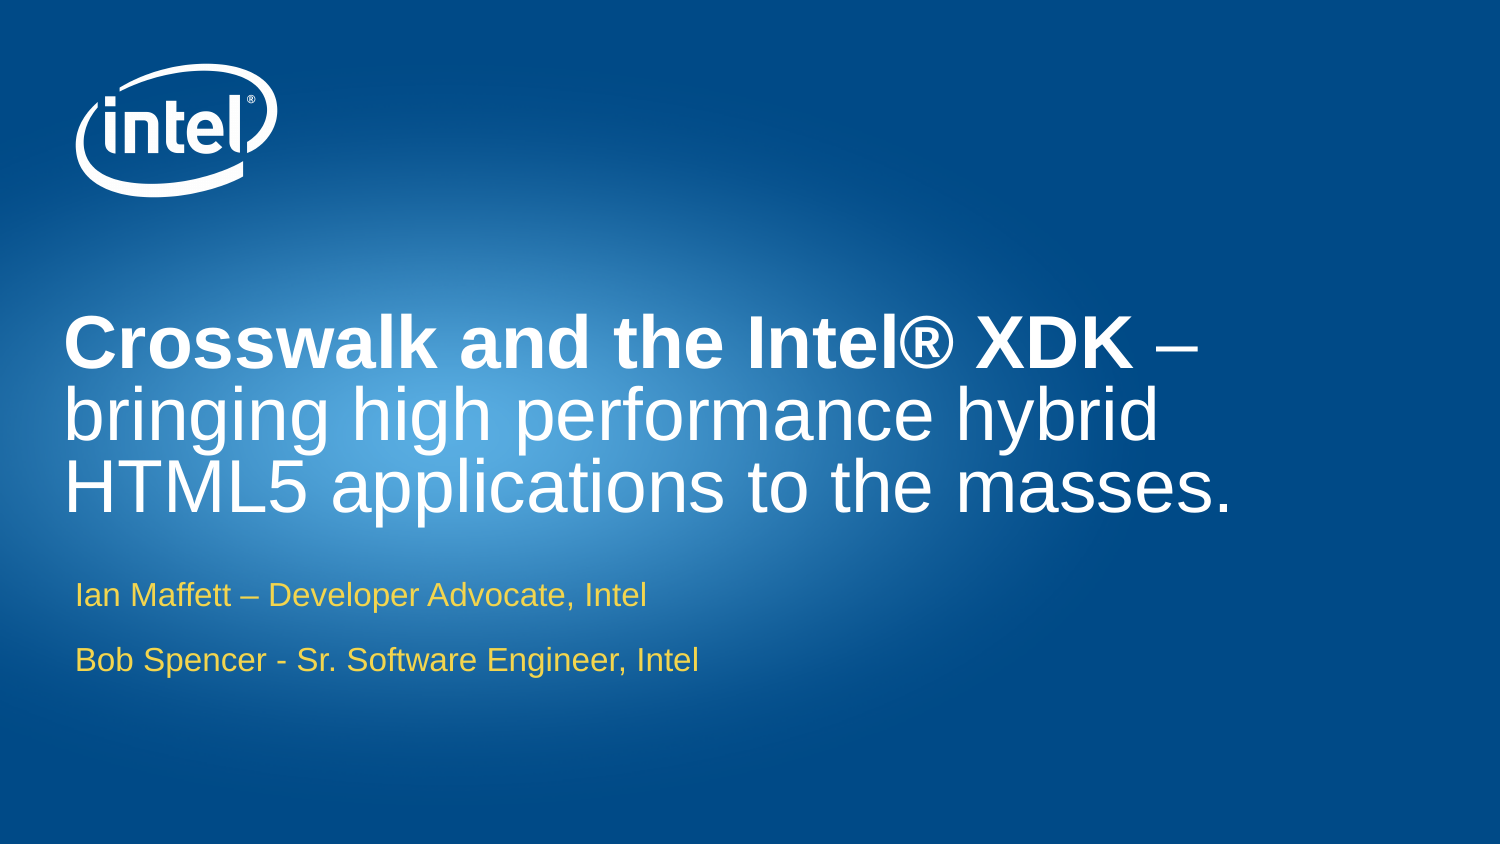

# Crosswalk and the Intel® XDK – bringing high performance hybrid HTML5 applications to the masses.
Ian Maffett – Developer Advocate, Intel
Bob Spencer - Sr. Software Engineer, Intel